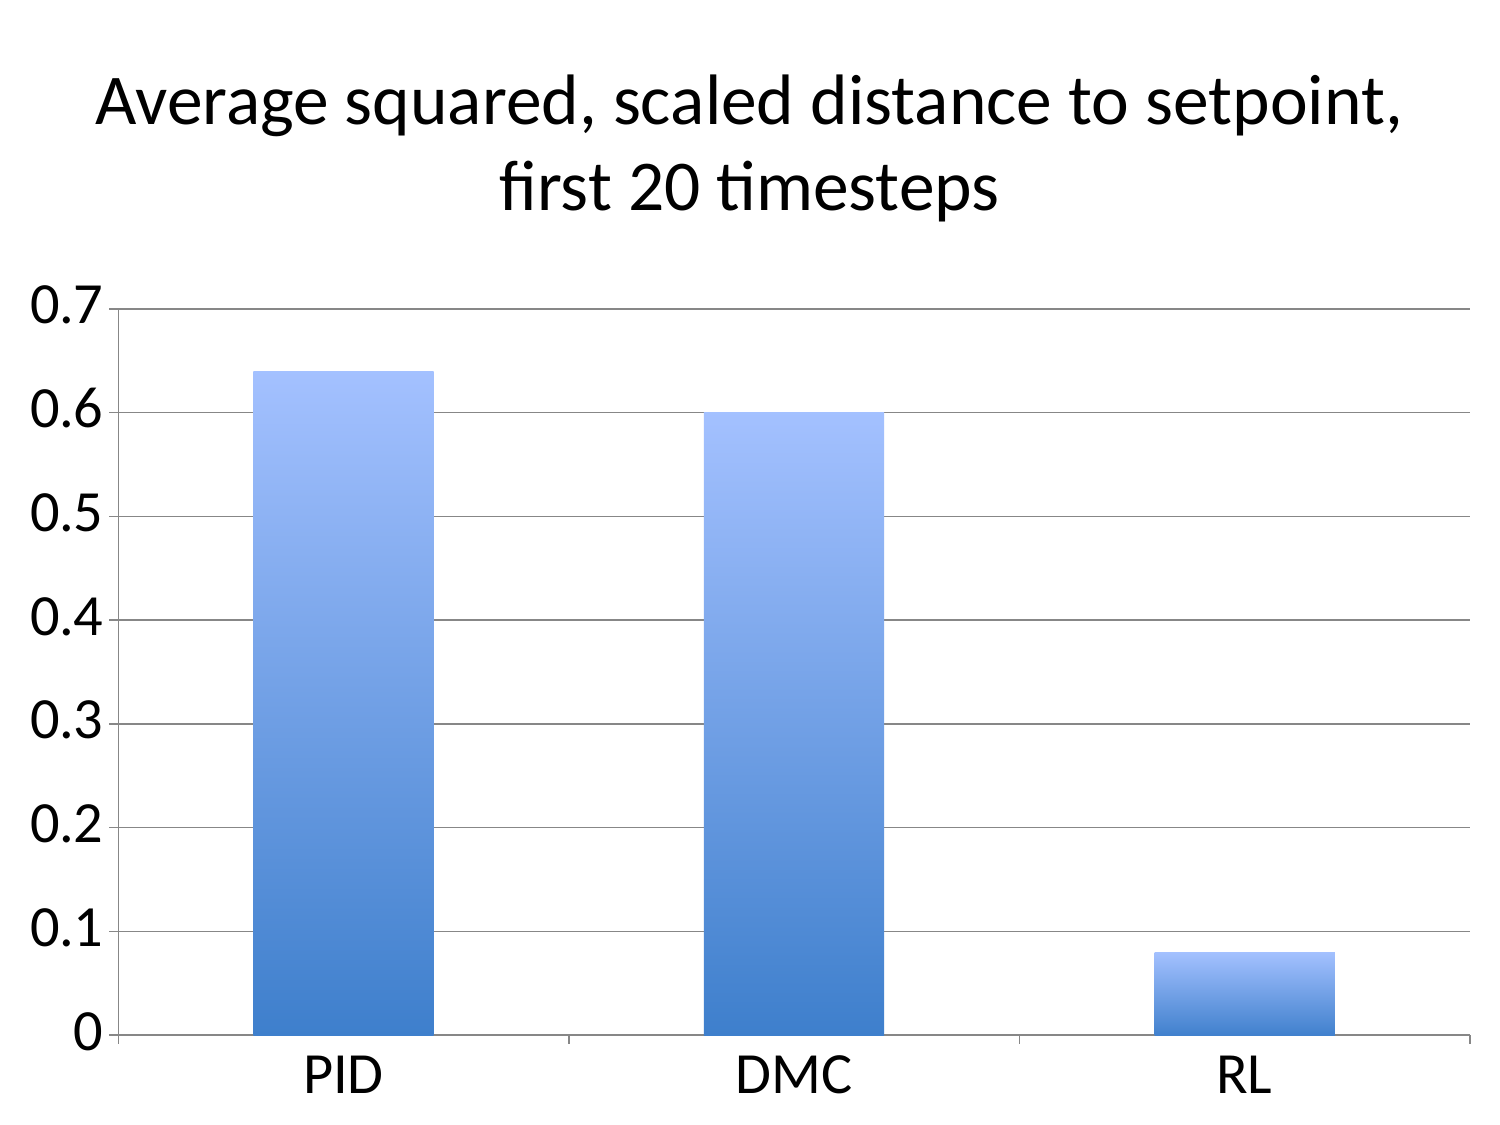

# Average squared, scaled distance to setpoint, first 20 timesteps

### Chart

| Category |  |
|---|---|
| PID | 0.64 |
| DMC | 0.6 |
| RL | 0.08 |